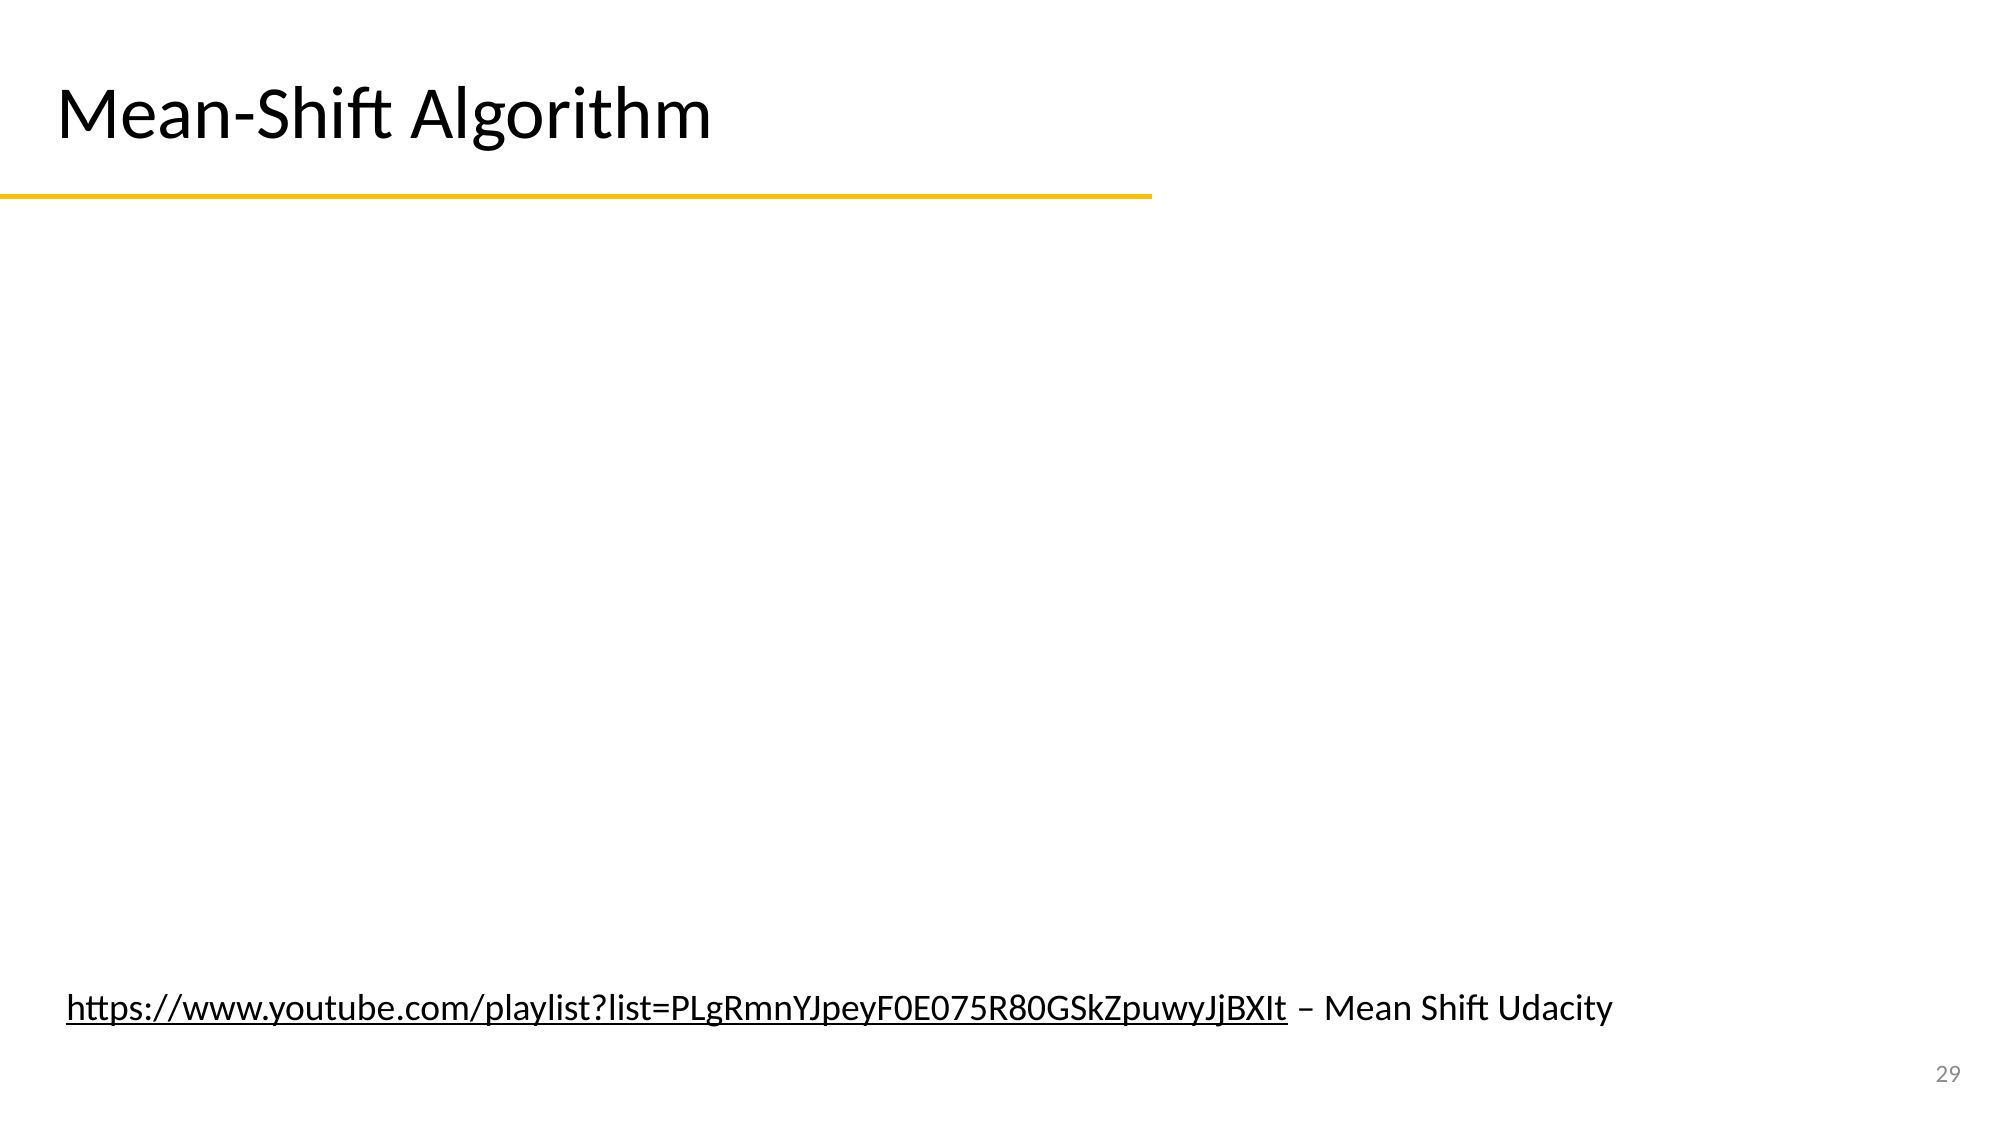

# Mean-Shift Algorithm
https://www.youtube.com/playlist?list=PLgRmnYJpeyF0E075R80GSkZpuwyJjBXIt – Mean Shift Udacity
29